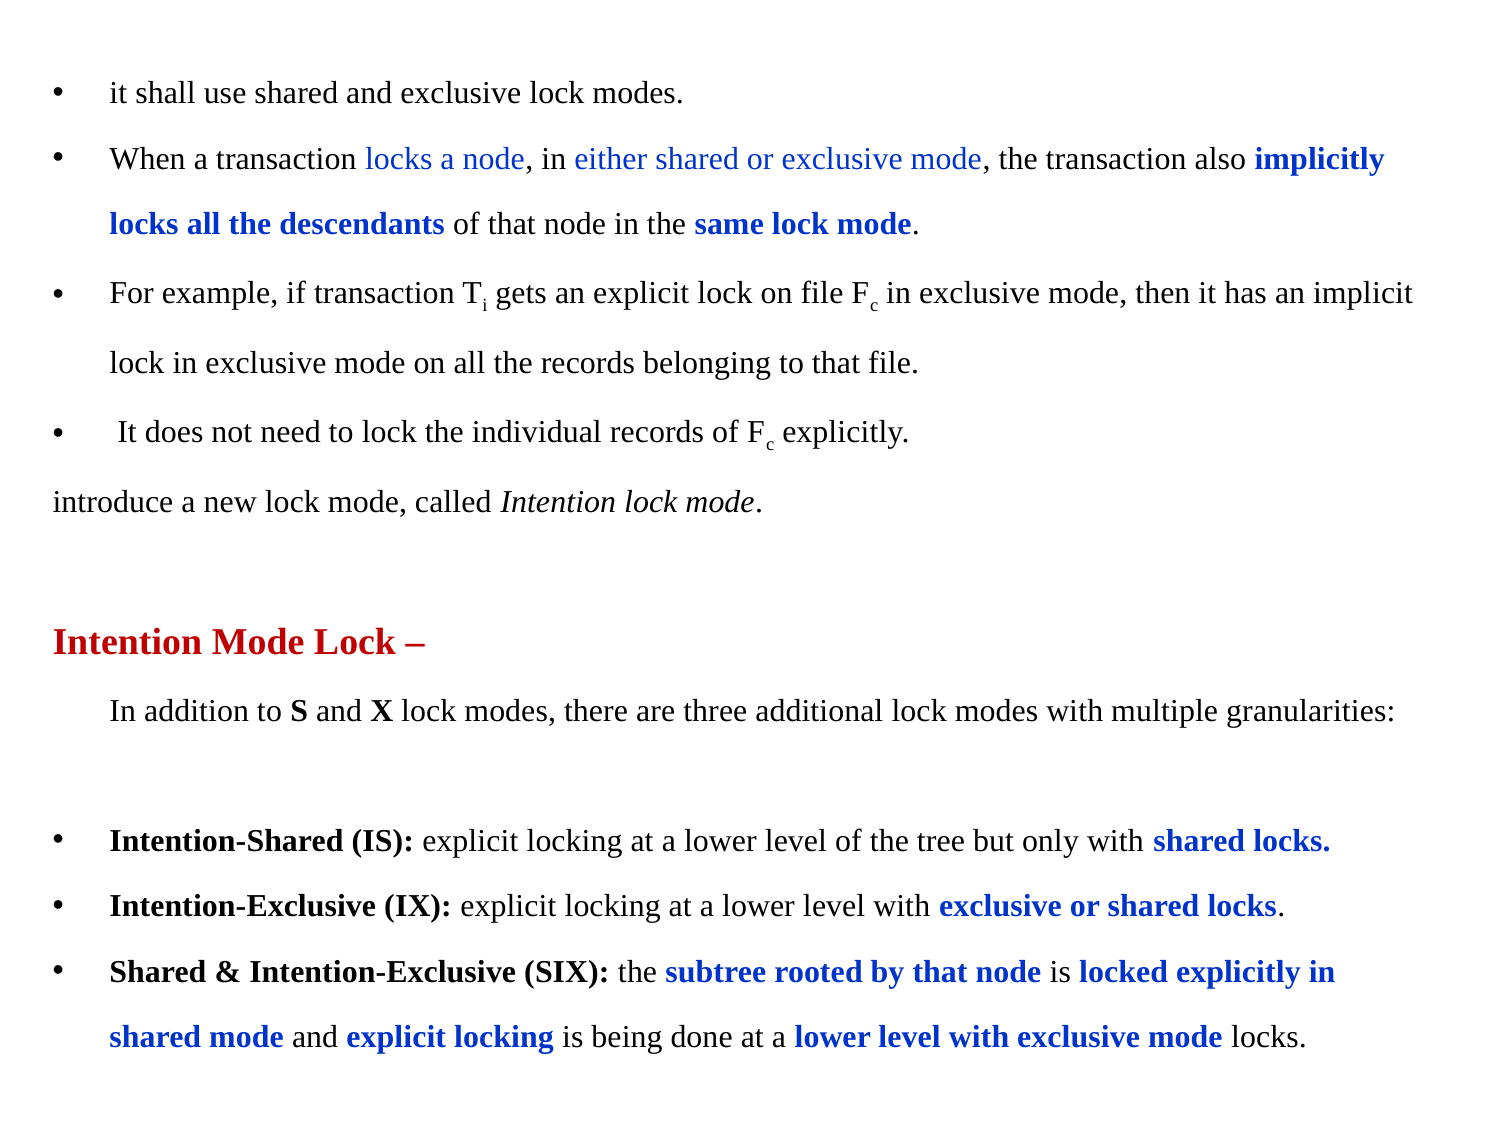

it shall use shared and exclusive lock modes.
When a transaction locks a node, in either shared or exclusive mode, the transaction also implicitly locks all the descendants of that node in the same lock mode.
For example, if transaction Ti gets an explicit lock on file Fc in exclusive mode, then it has an implicit lock in exclusive mode on all the records belonging to that file.
 It does not need to lock the individual records of Fc explicitly.
introduce a new lock mode, called Intention lock mode.

Intention Mode Lock – 
In addition to S and X lock modes, there are three additional lock modes with multiple granularities:
Intention-Shared (IS): explicit locking at a lower level of the tree but only with shared locks.
Intention-Exclusive (IX): explicit locking at a lower level with exclusive or shared locks.
Shared & Intention-Exclusive (SIX): the subtree rooted by that node is locked explicitly in shared mode and explicit locking is being done at a lower level with exclusive mode locks.